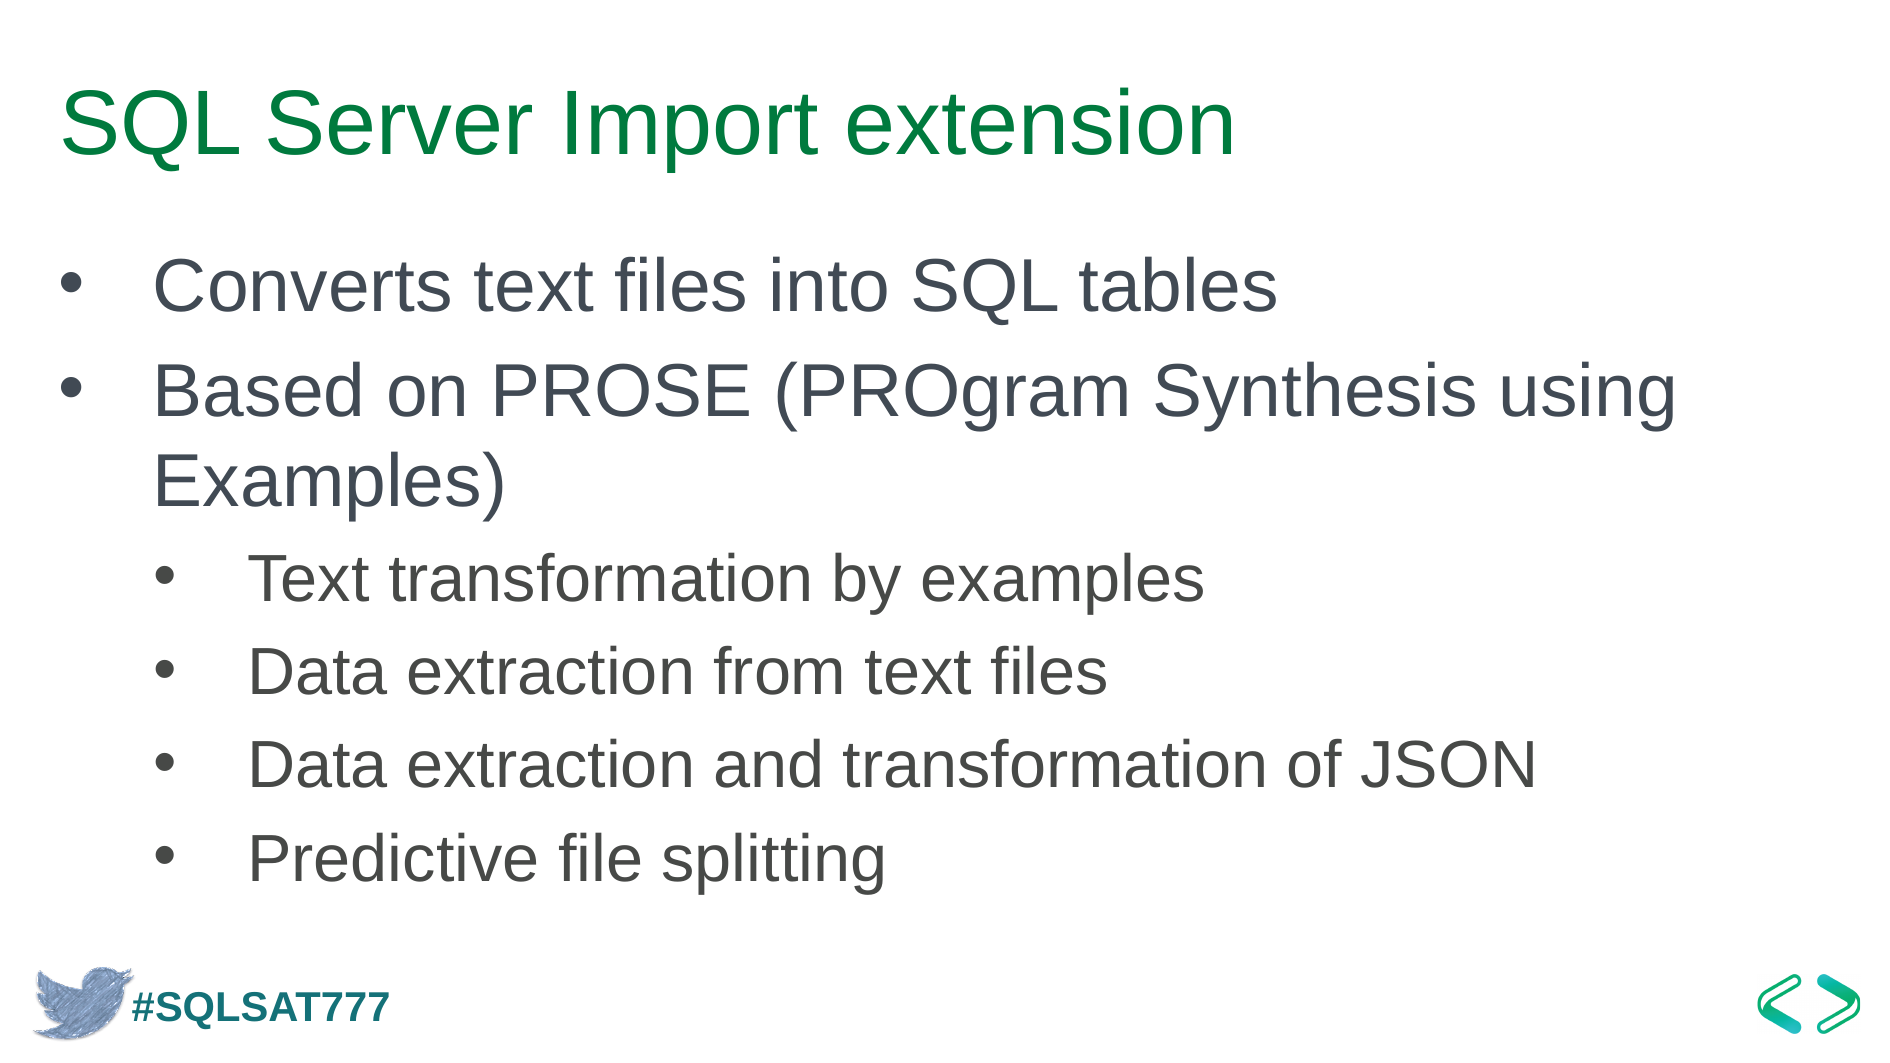

# SQL Server Import extension
Converts text files into SQL tables
Based on PROSE (PROgram Synthesis using Examples)
Text transformation by examples
Data extraction from text files
Data extraction and transformation of JSON
Predictive file splitting